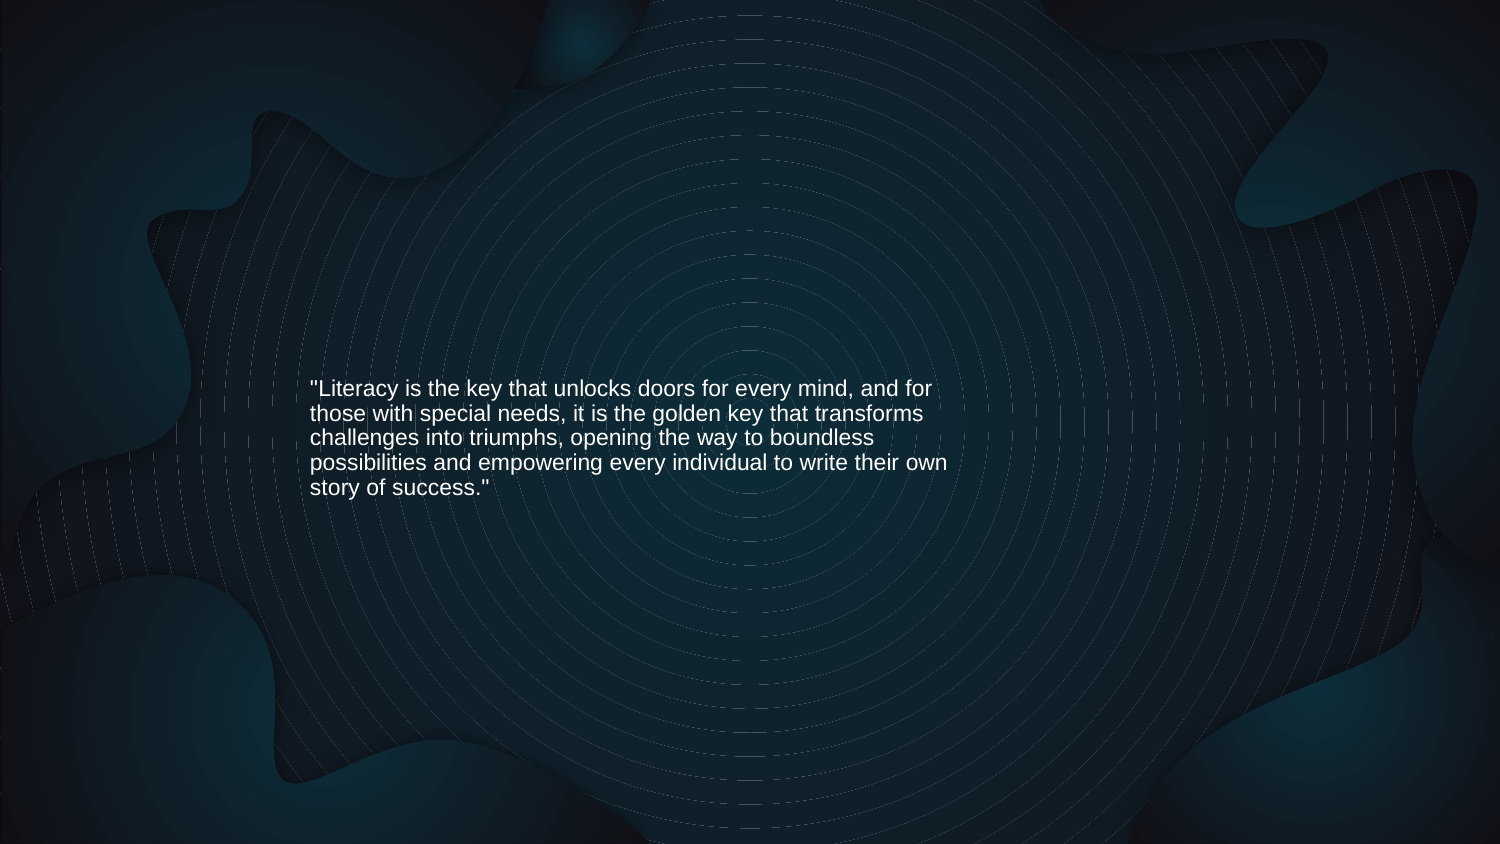

"Literacy is the key that unlocks doors for every mind, and for those with special needs, it is the golden key that transforms challenges into triumphs, opening the way to boundless possibilities and empowering every individual to write their own story of success."